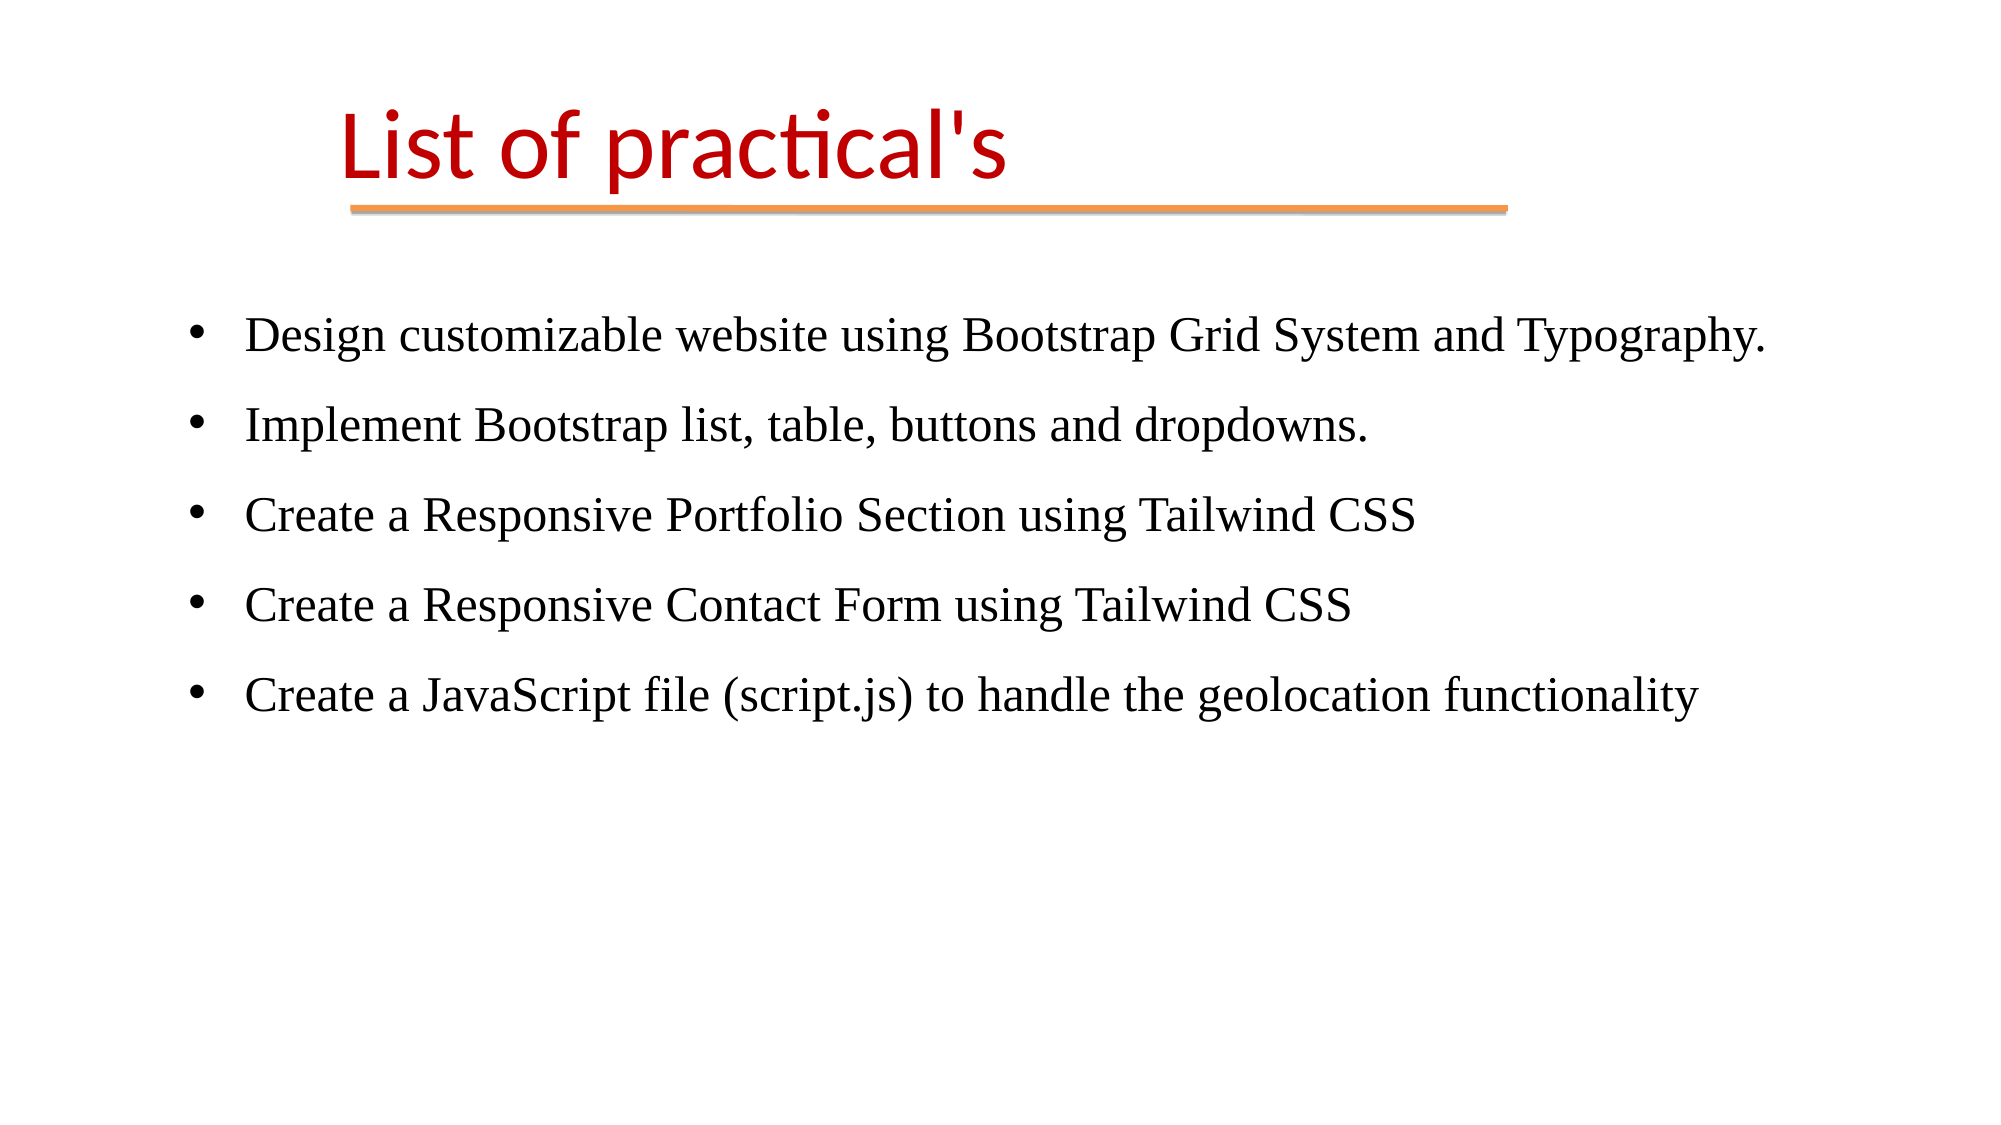

List of practical's

Design customizable website using Bootstrap Grid System and Typography.
Implement Bootstrap list, table, buttons and dropdowns.
Create a Responsive Portfolio Section using Tailwind CSS
Create a Responsive Contact Form using Tailwind CSS
Create a JavaScript file (script.js) to handle the geolocation functionality